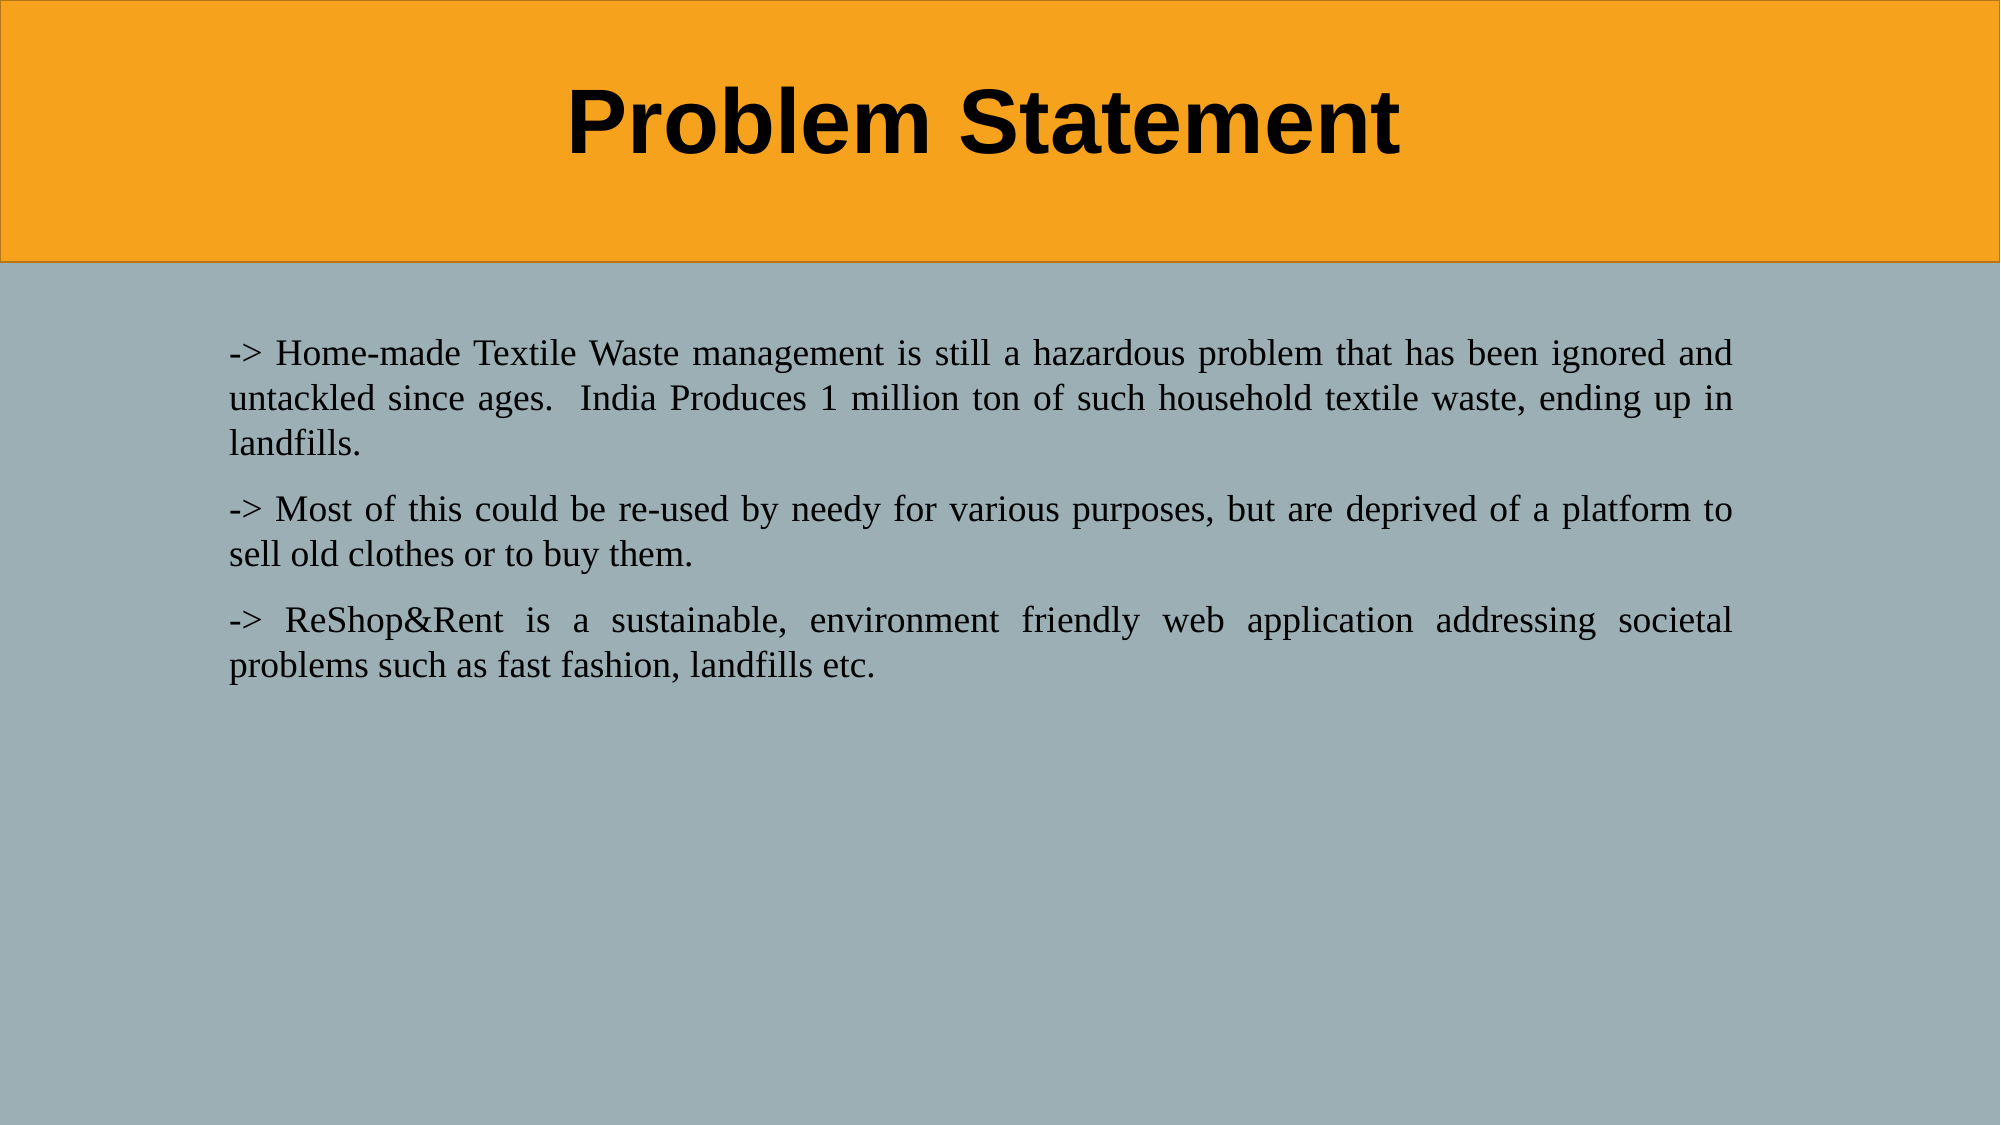

Problem Statement
# Problem Statement
-> Home-made Textile Waste management is still a hazardous problem that has been ignored and untackled since ages.  India Produces 1 million ton of such household textile waste, ending up in landfills.
-> Most of this could be re-used by needy for various purposes, but are deprived of a platform to sell old clothes or to buy them.
-> ReShop&Rent is a sustainable, environment friendly web application addressing societal problems such as fast fashion, landfills etc.